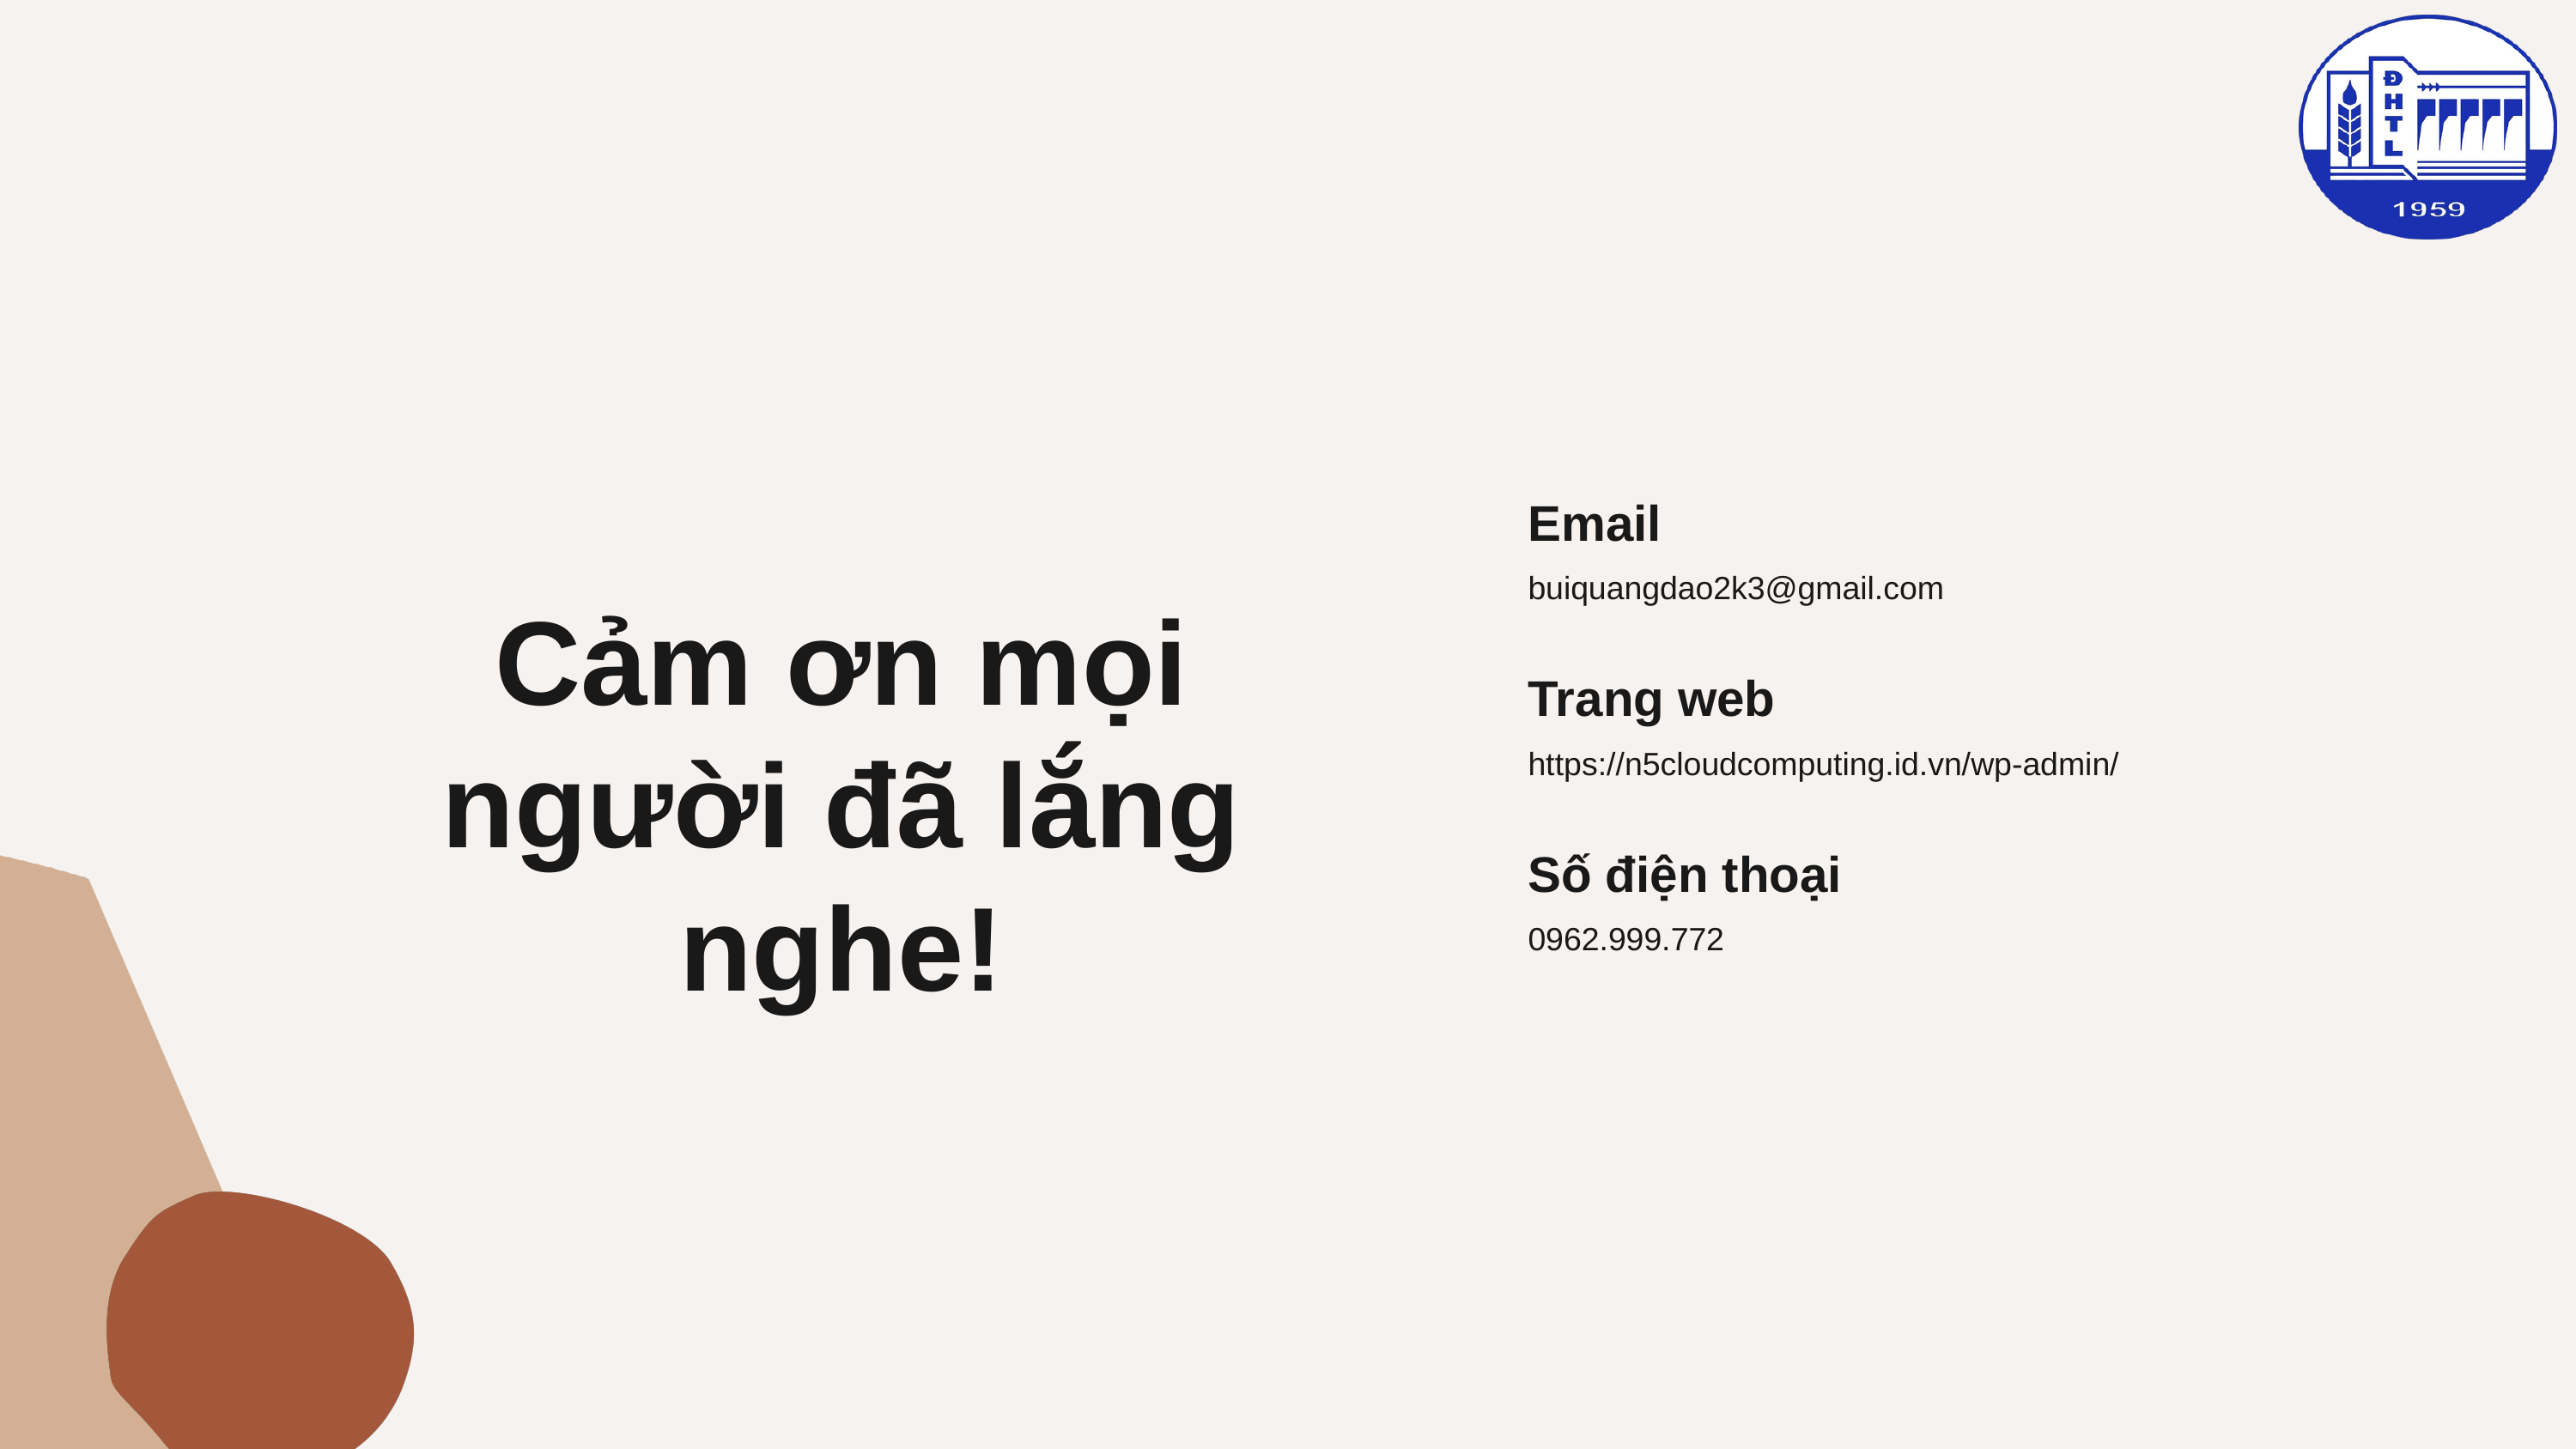

Email
buiquangdao2k3@gmail.com
Trang web
https://n5cloudcomputing.id.vn/wp-admin/
Số điện thoại
0962.999.772
Cảm ơn mọi người đã lắng nghe!